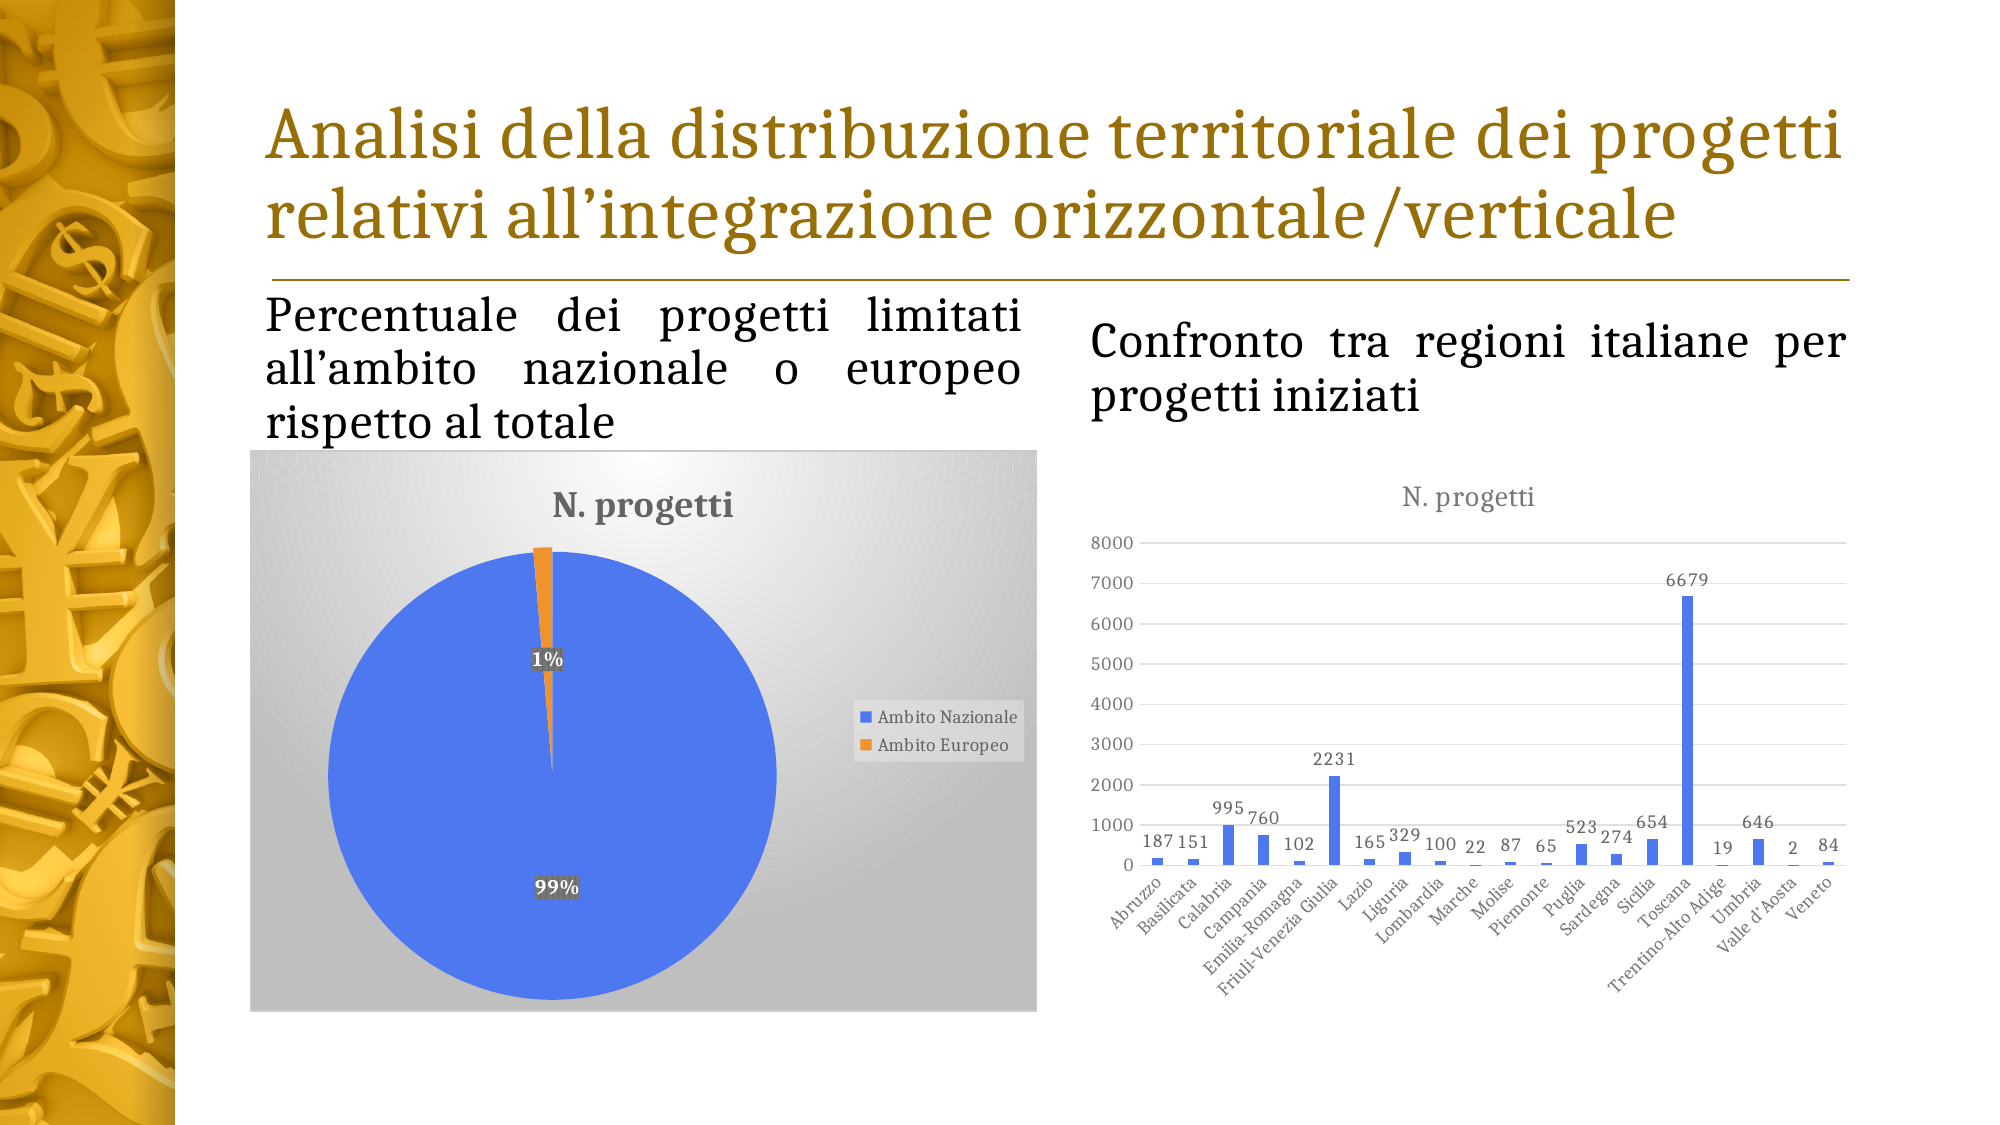

# Analisi della distribuzione territoriale dei progetti relativi all’integrazione orizzontale/verticale
Percentuale dei progetti limitati all’ambito nazionale o europeo rispetto al totale
Confronto tra regioni italiane per progetti iniziati

### Chart:

| Category | N. progetti |
|---|---|
| Ambito Nazionale | 14075.0 |
| Ambito Europeo | 193.0 |

### Chart:

| Category | N. progetti |
|---|---|
| Abruzzo | 187.0 |
| Basilicata | 151.0 |
| Calabria | 995.0 |
| Campania | 760.0 |
| Emilia-Romagna | 102.0 |
| Friuli-Venezia Giulia | 2231.0 |
| Lazio | 165.0 |
| Liguria | 329.0 |
| Lombardia | 100.0 |
| Marche | 22.0 |
| Molise | 87.0 |
| Piemonte | 65.0 |
| Puglia | 523.0 |
| Sardegna | 274.0 |
| Sicilia | 654.0 |
| Toscana | 6679.0 |
| Trentino-Alto Adige | 19.0 |
| Umbria | 646.0 |
| Valle d'Aosta | 2.0 |
| Veneto | 84.0 |